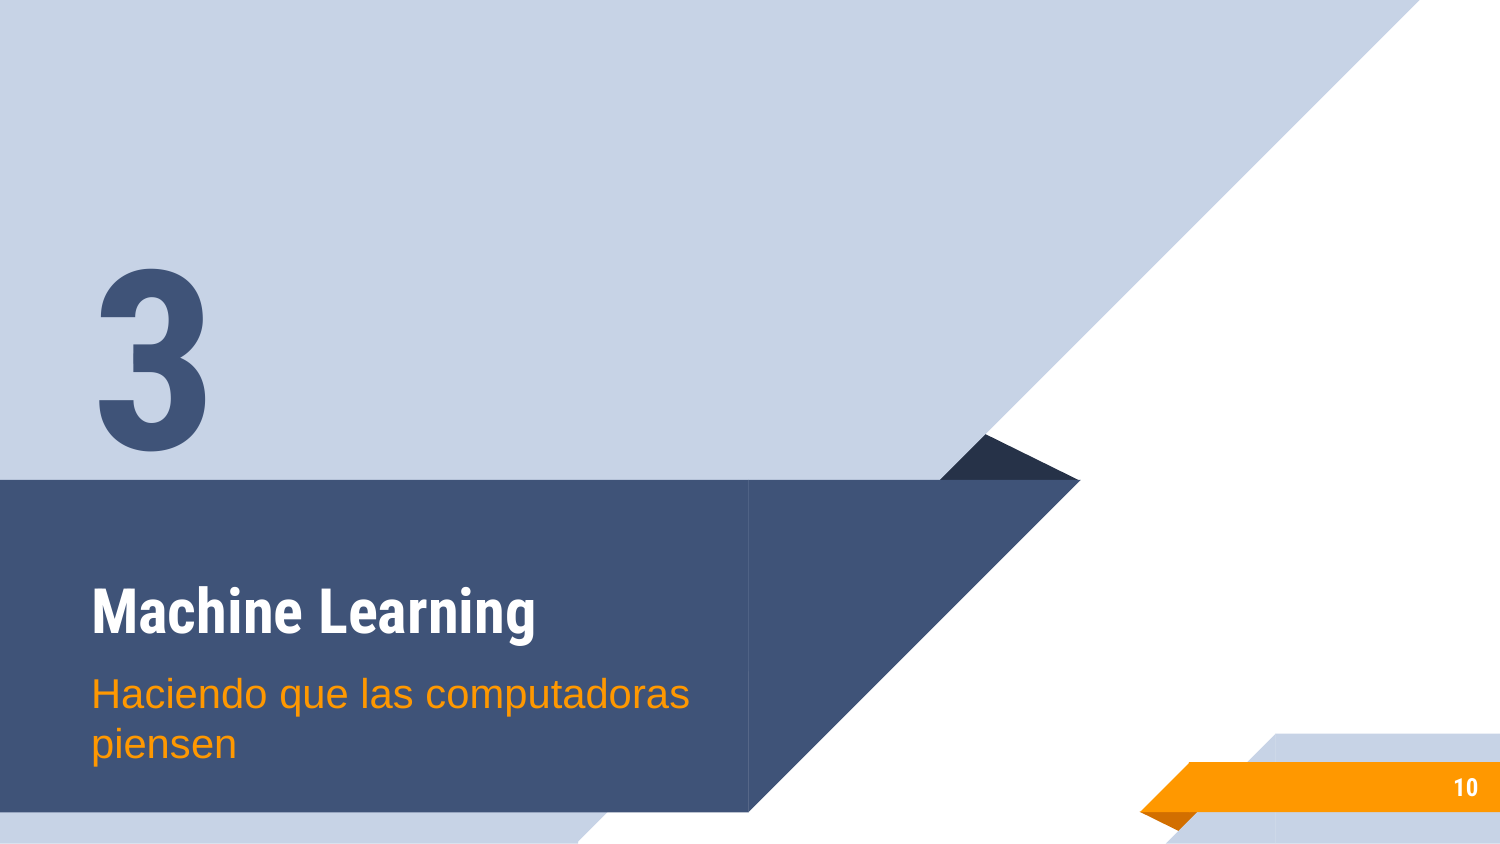

3
# Machine Learning
Haciendo que las computadoras piensen
10